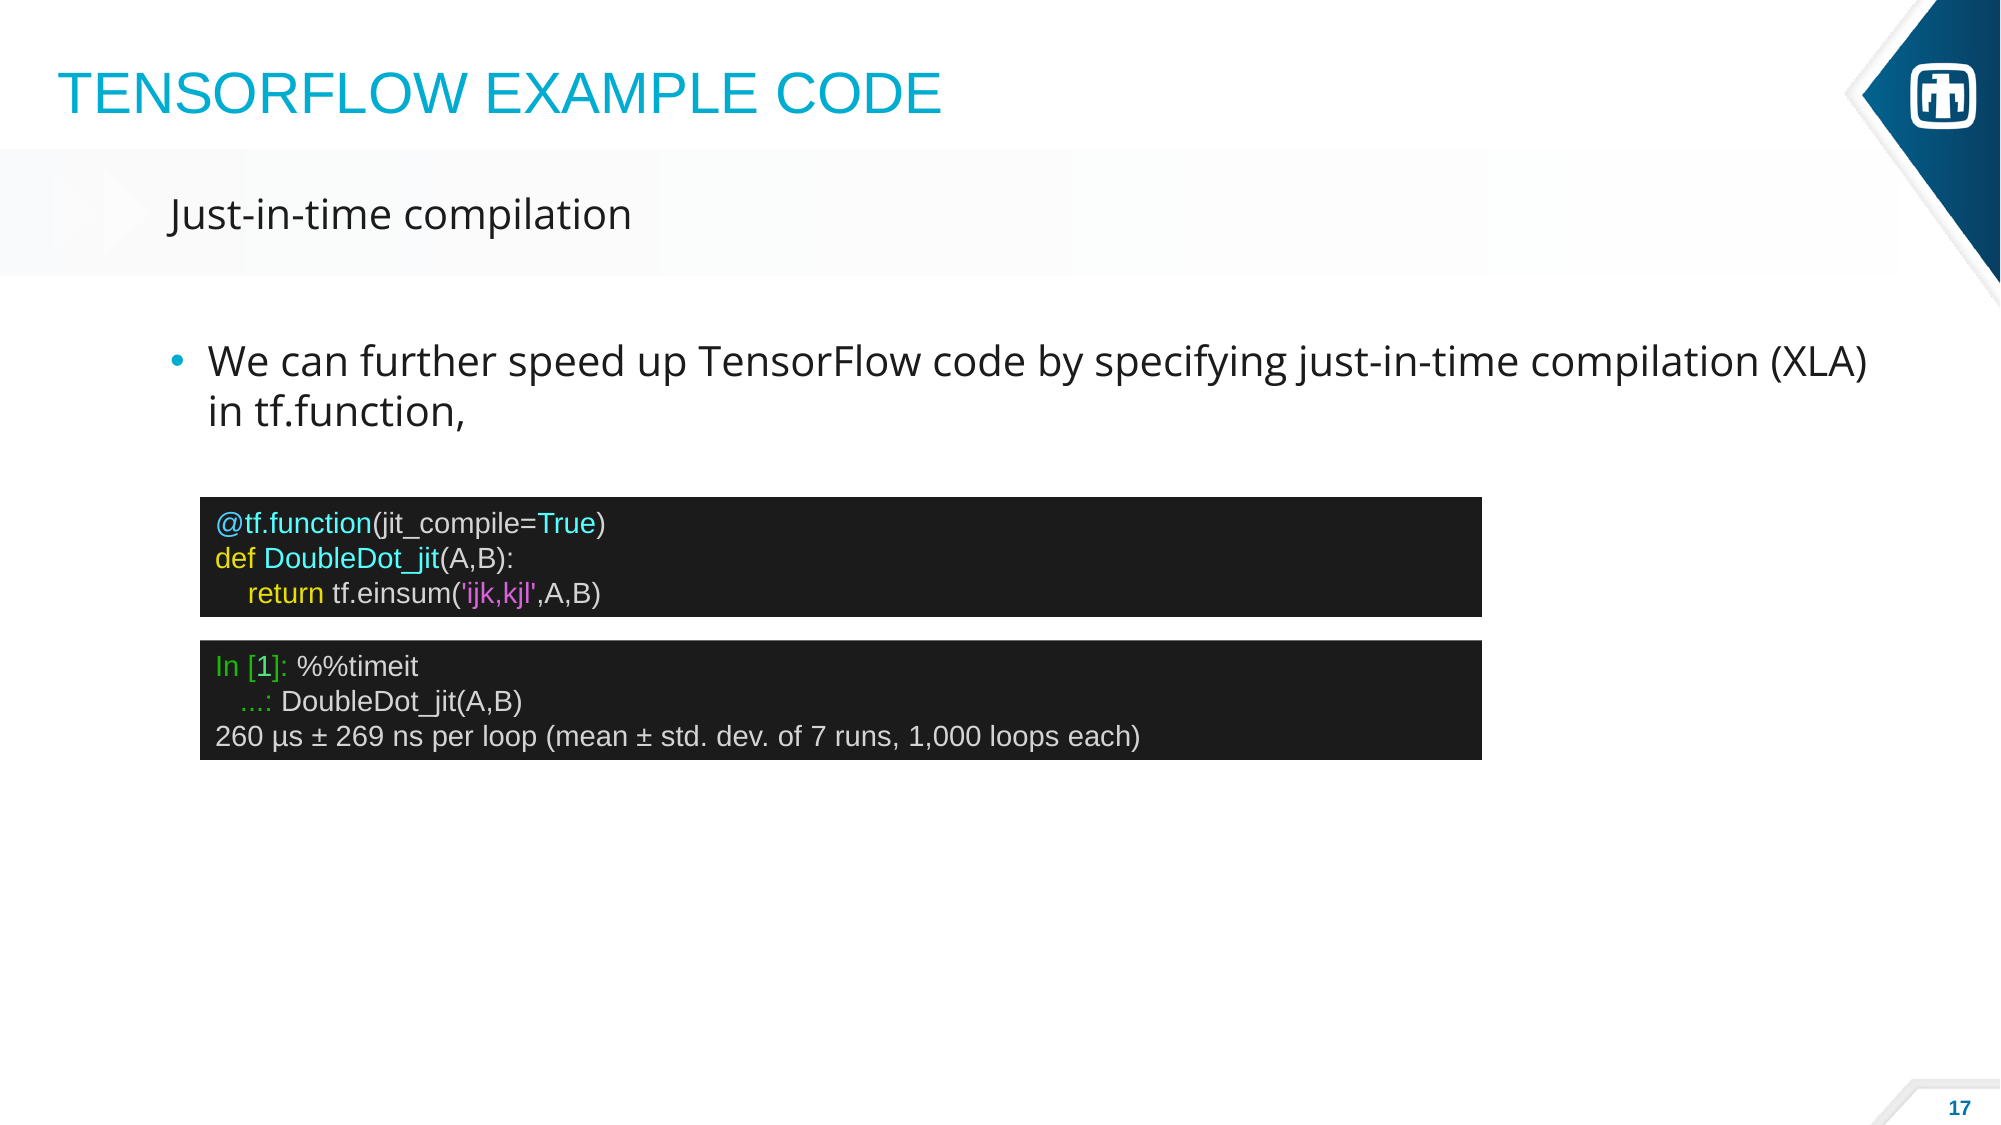

# Tensorflow example code
Just-in-time compilation
We can further speed up TensorFlow code by specifying just-in-time compilation (XLA) in tf.function,
@tf.function(jit_compile=True)
def DoubleDot_jit(A,B):
    return tf.einsum('ijk,kjl',A,B)
In [1]: %%timeit
   ...: DoubleDot_jit(A,B)
260 µs ± 269 ns per loop (mean ± std. dev. of 7 runs, 1,000 loops each)
17